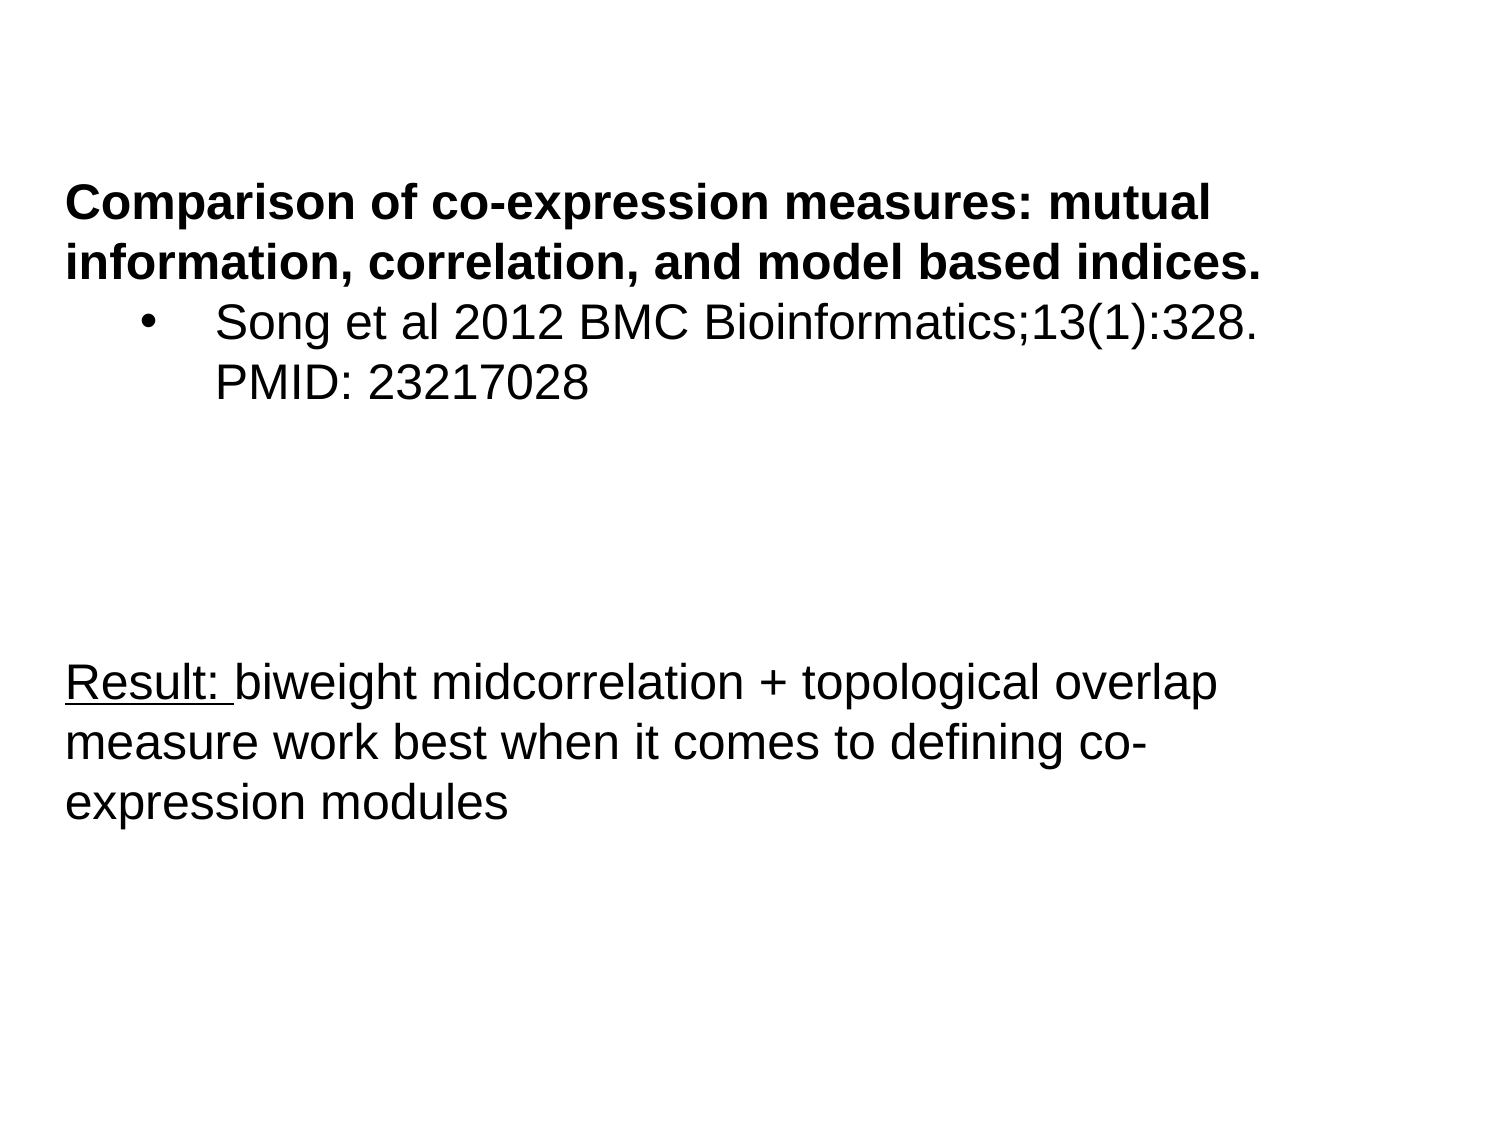

Comparison of co-expression measures: mutual information, correlation, and model based indices.
Song et al 2012 BMC Bioinformatics;13(1):328. PMID: 23217028

Result: biweight midcorrelation + topological overlap measure work best when it comes to defining co-expression modules